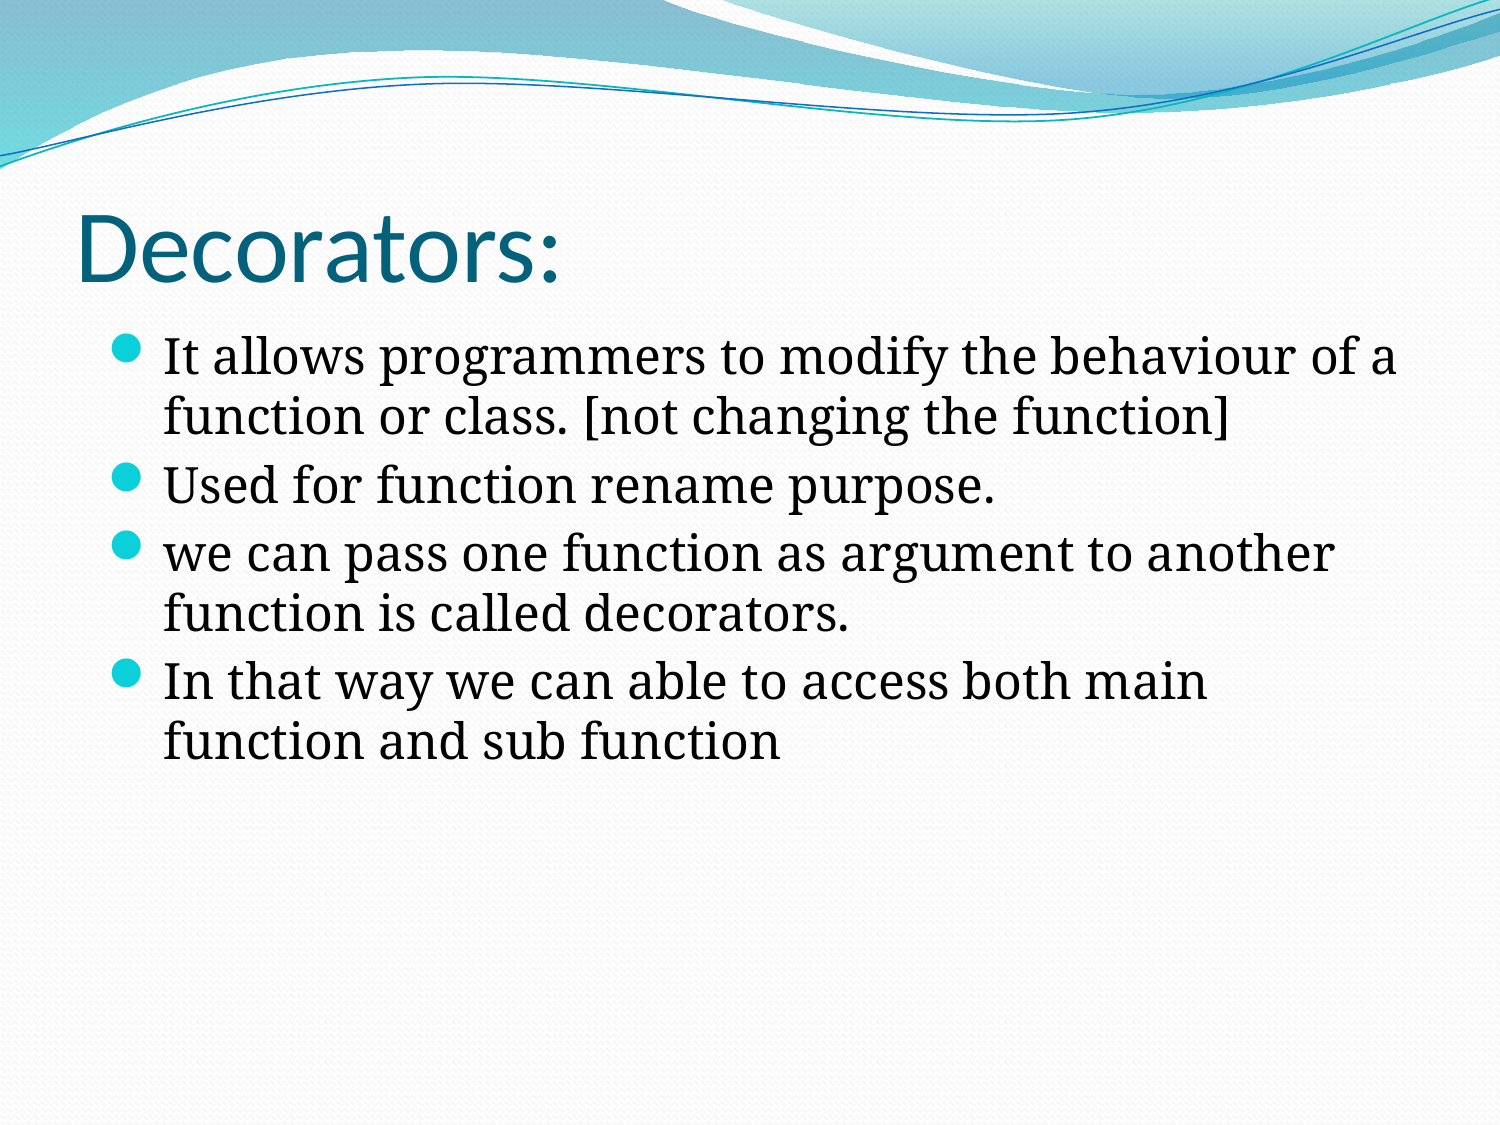

# Decorators:
It allows programmers to modify the behaviour of a function or class. [not changing the function]
Used for function rename purpose.
we can pass one function as argument to another function is called decorators.
In that way we can able to access both main function and sub function